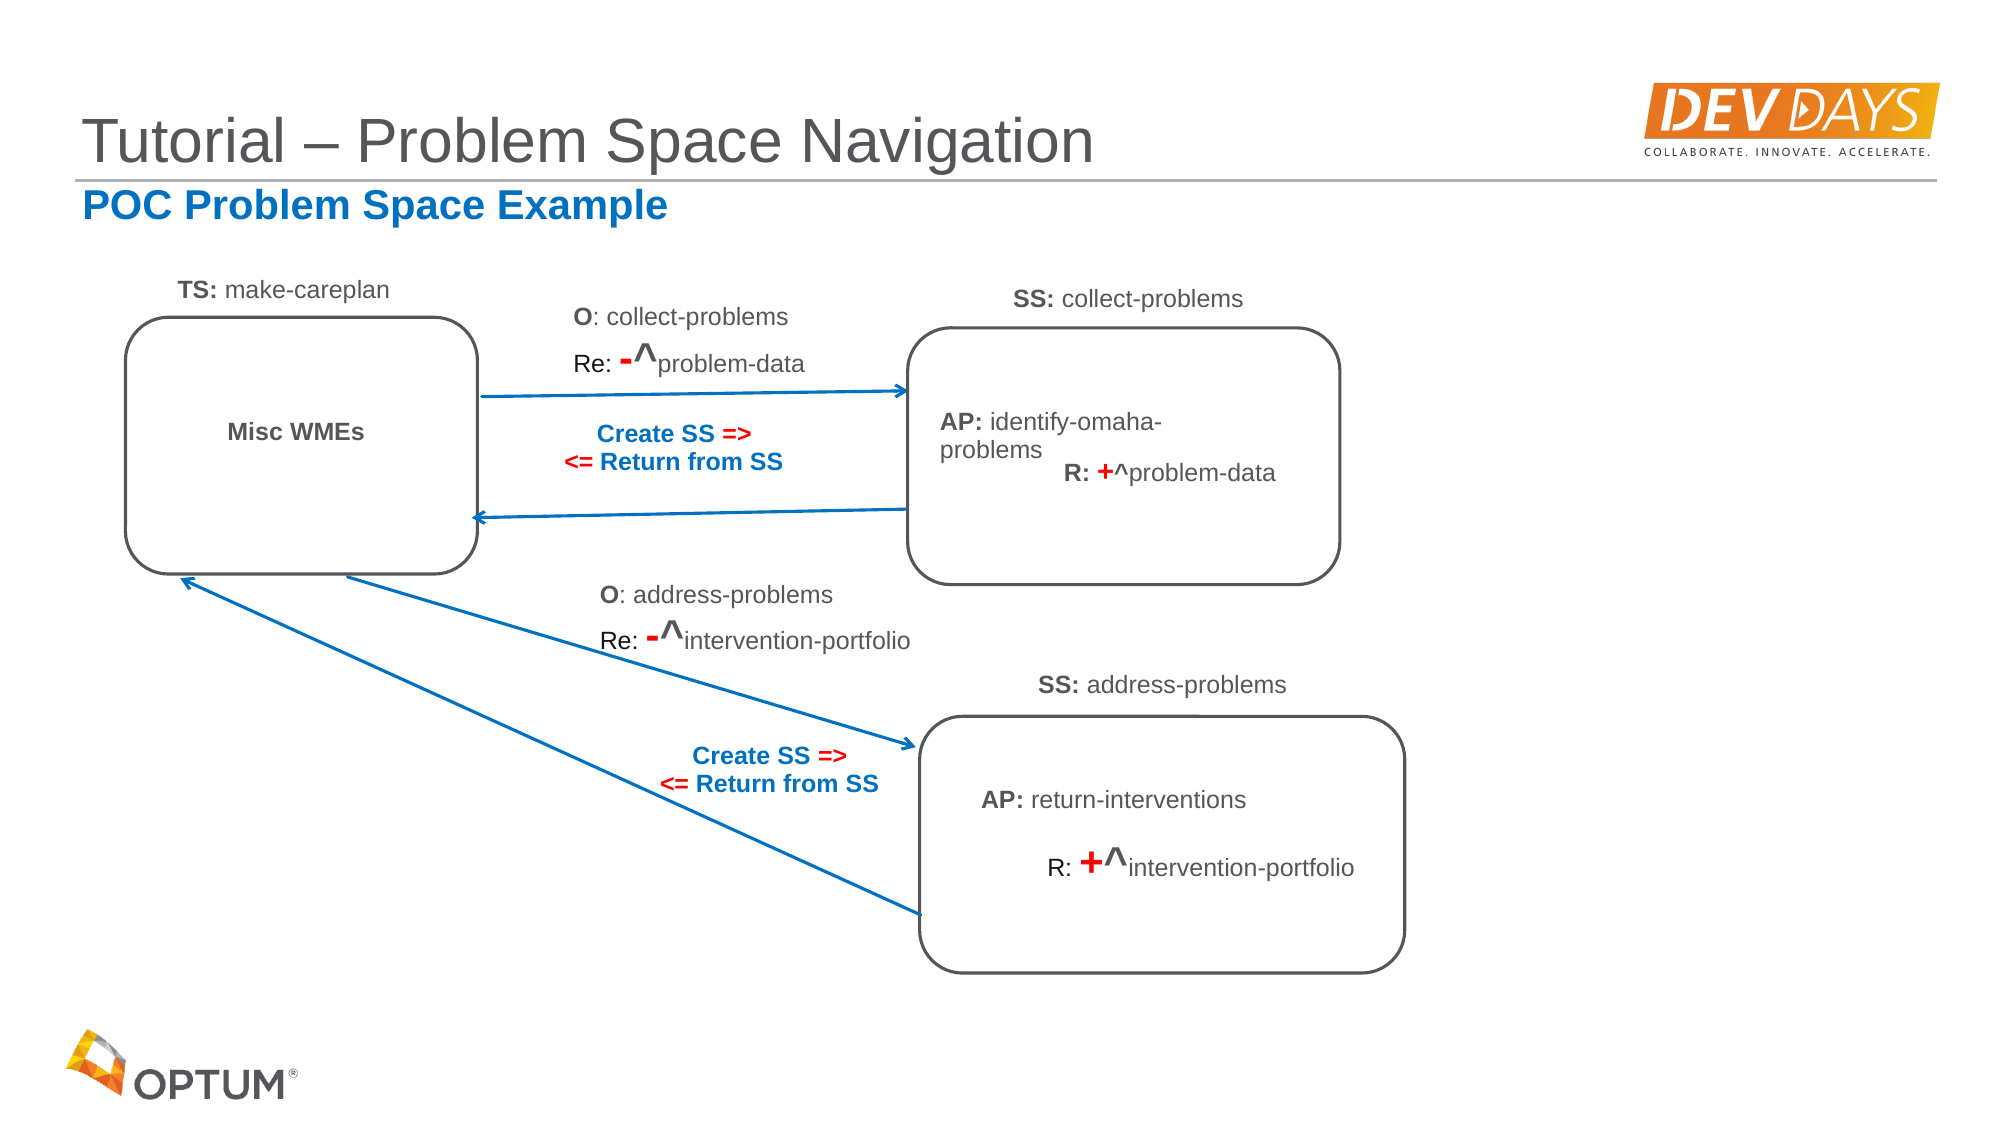

Tutorial – Problem Space Navigation
POC Problem Space Example
TS: make-careplan
SS: collect-problems
O: collect-problems
Re: -^problem-data

AP: identify-omaha-problems
Misc WMEs
Create SS =>
<= Return from SS
R: +^problem-data
O: address-problems
Re: -^intervention-portfolio
SS: address-problems

Create SS =>
<= Return from SS
AP: return-interventions
R: +^intervention-portfolio